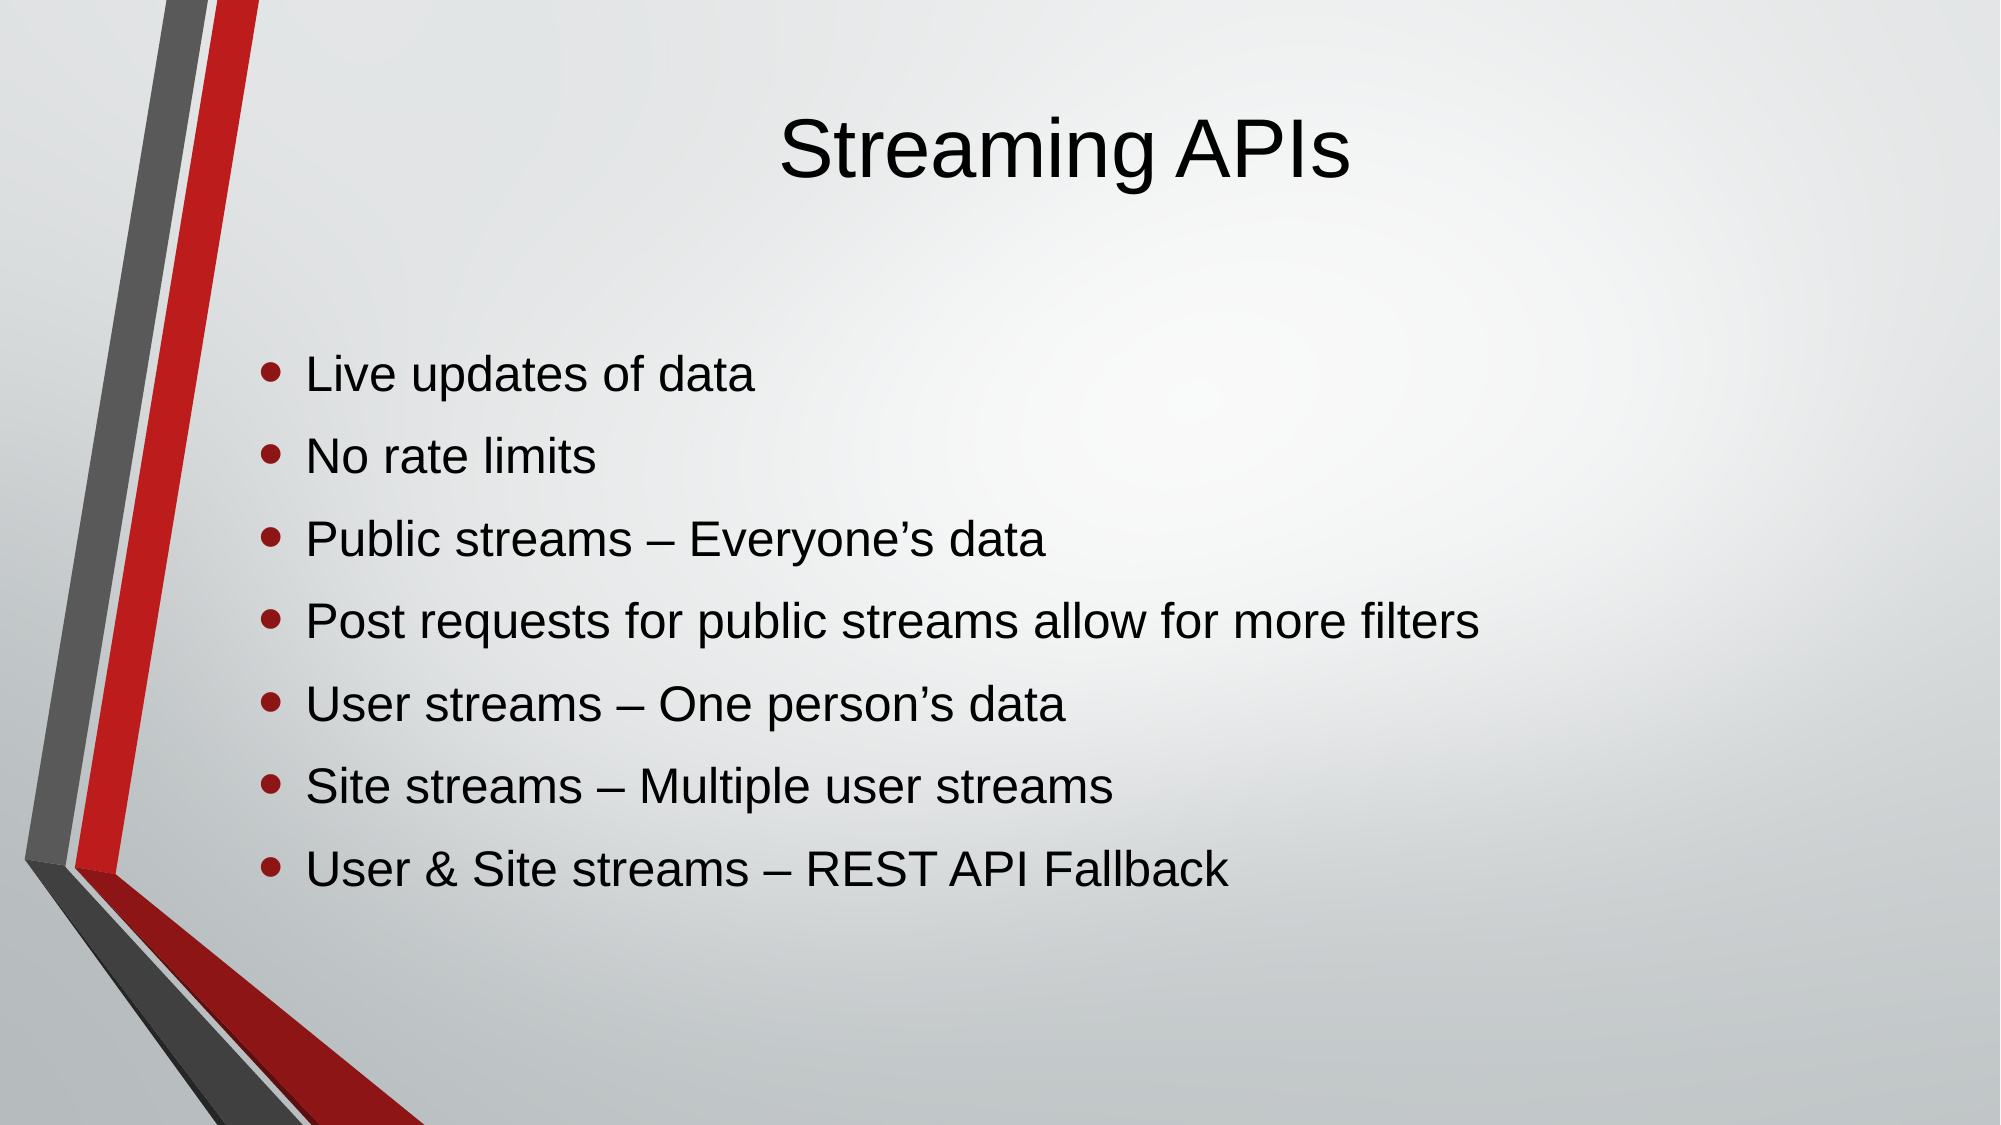

# Streaming APIs
Live updates of data
No rate limits
Public streams – Everyone’s data
Post requests for public streams allow for more filters
User streams – One person’s data
Site streams – Multiple user streams
User & Site streams – REST API Fallback